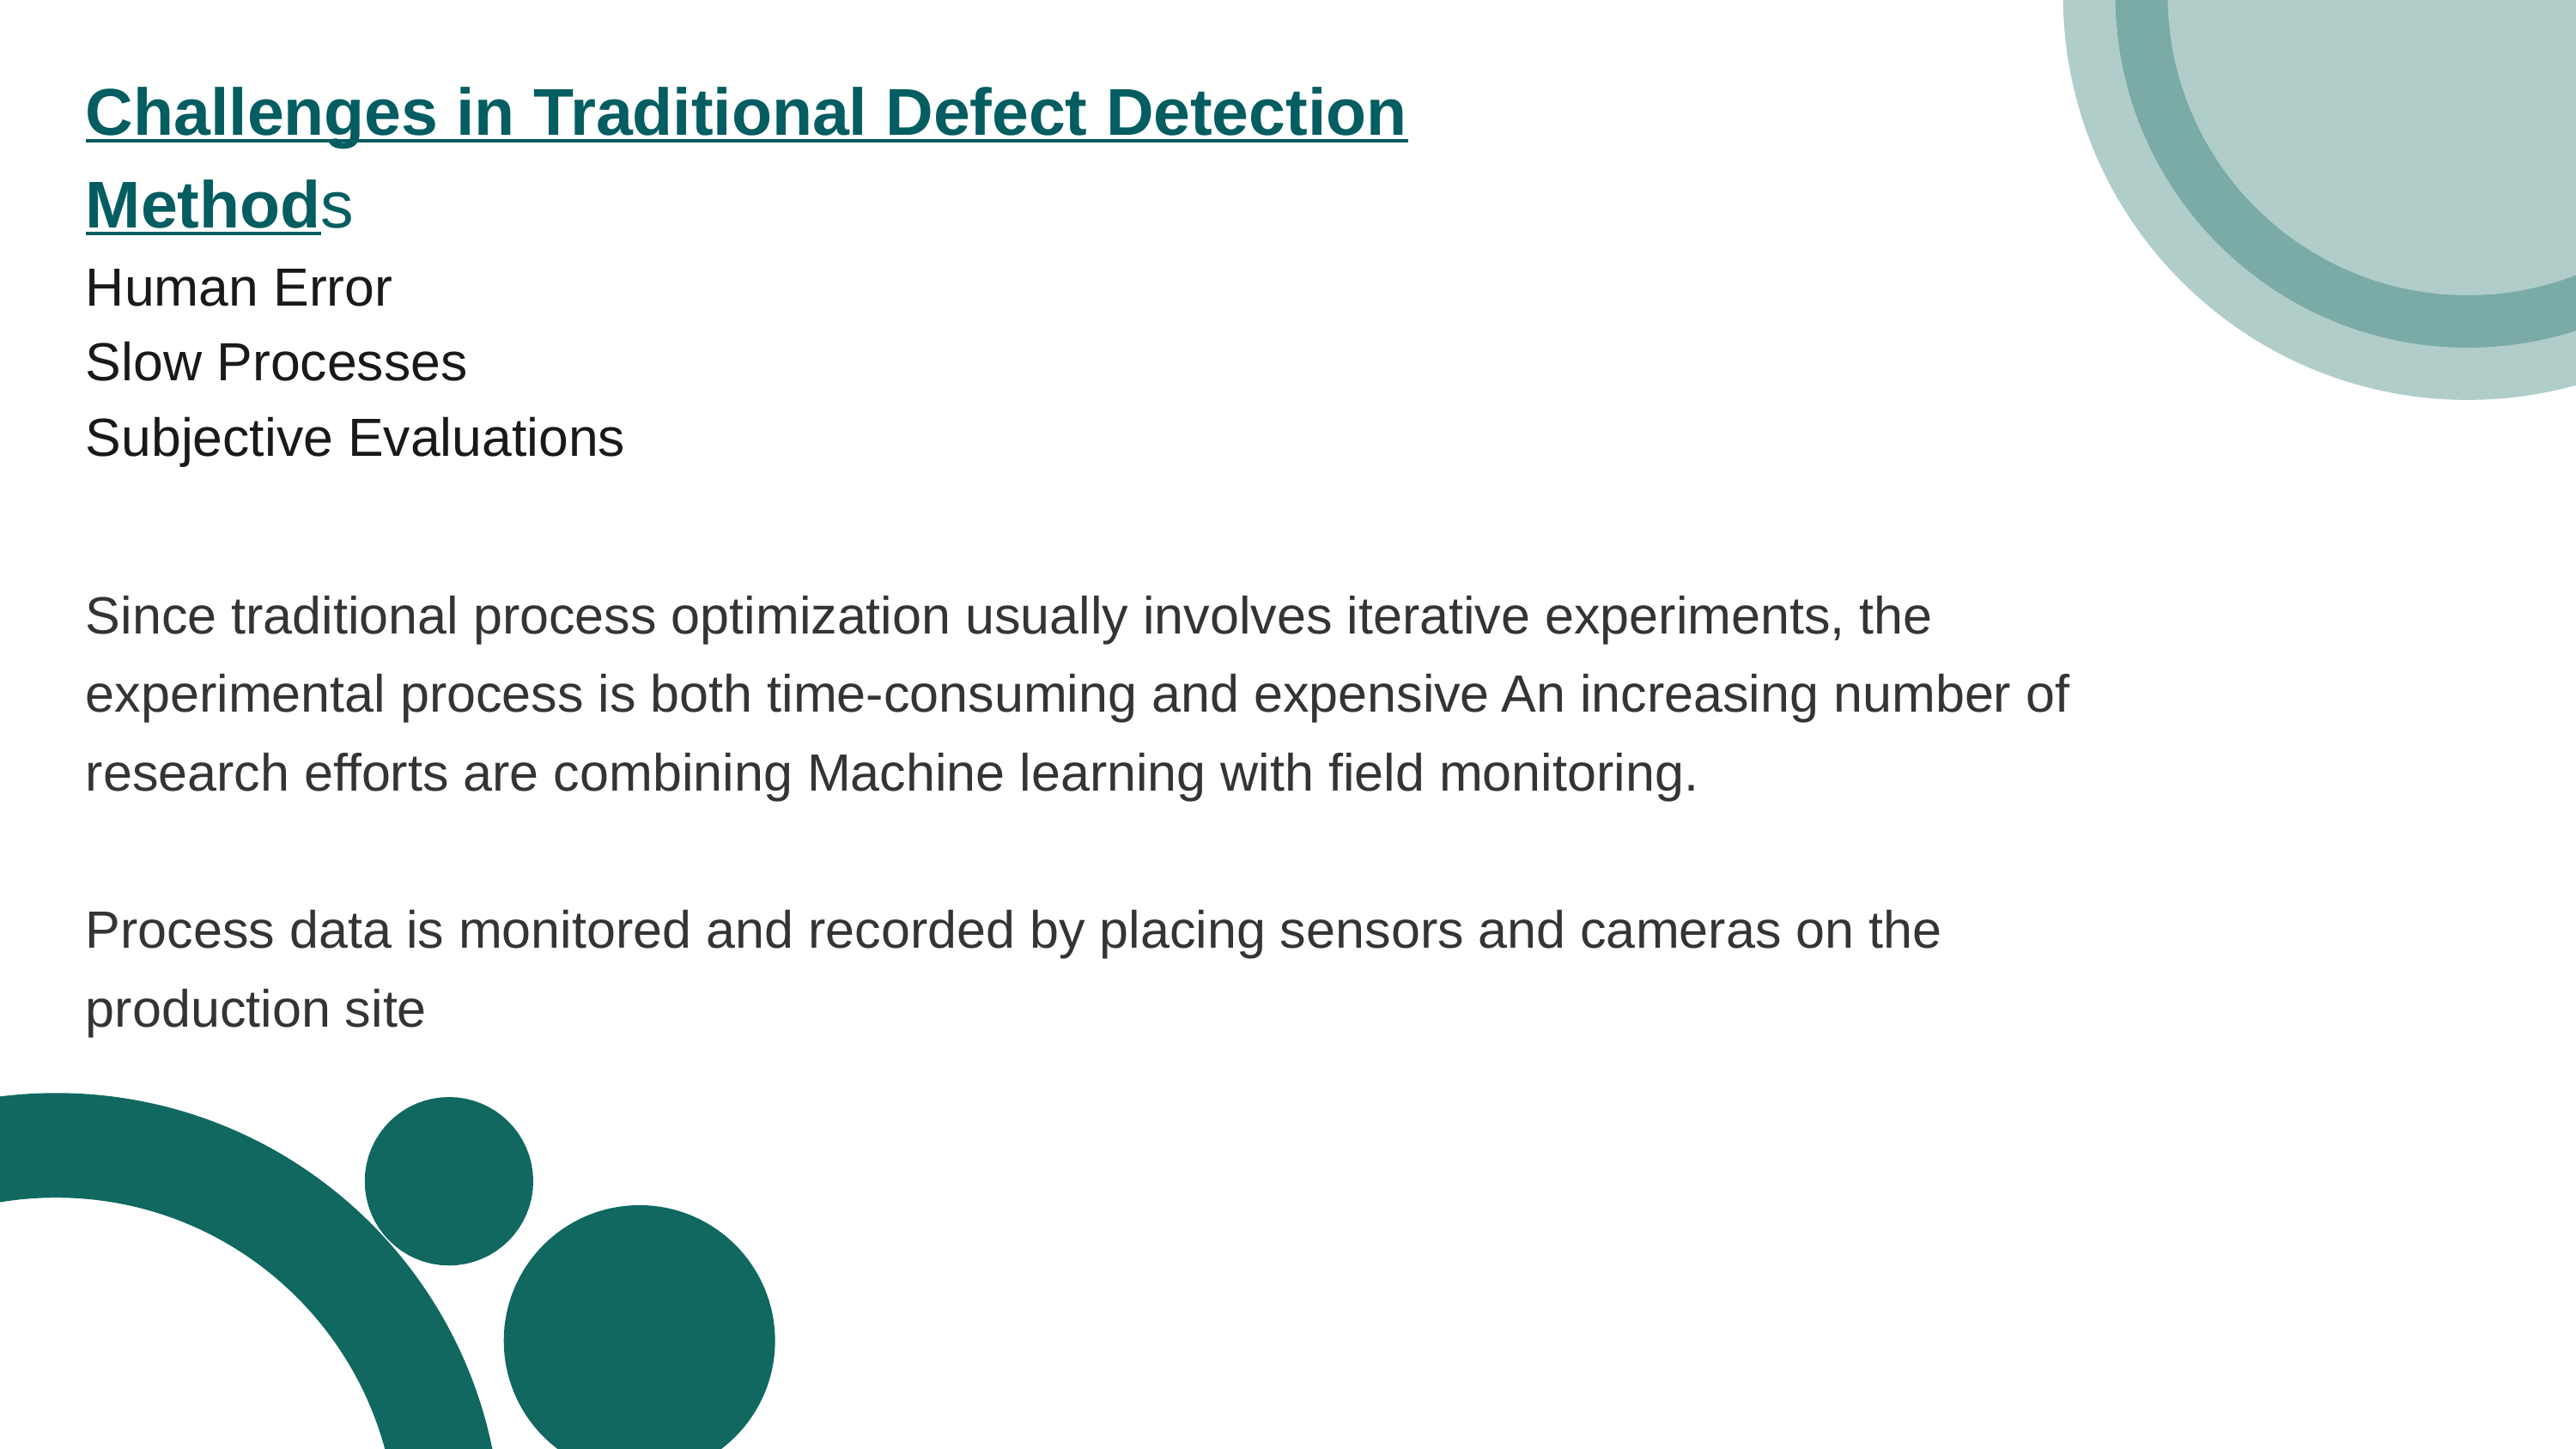

Challenges in Traditional Defect Detection Methods
Human Error
Slow Processes
Subjective Evaluations

Since traditional process optimization usually involves iterative experiments, the experimental process is both time-consuming and expensive An increasing number of research efforts are combining Machine learning with field monitoring.

Process data is monitored and recorded by placing sensors and cameras on the production site